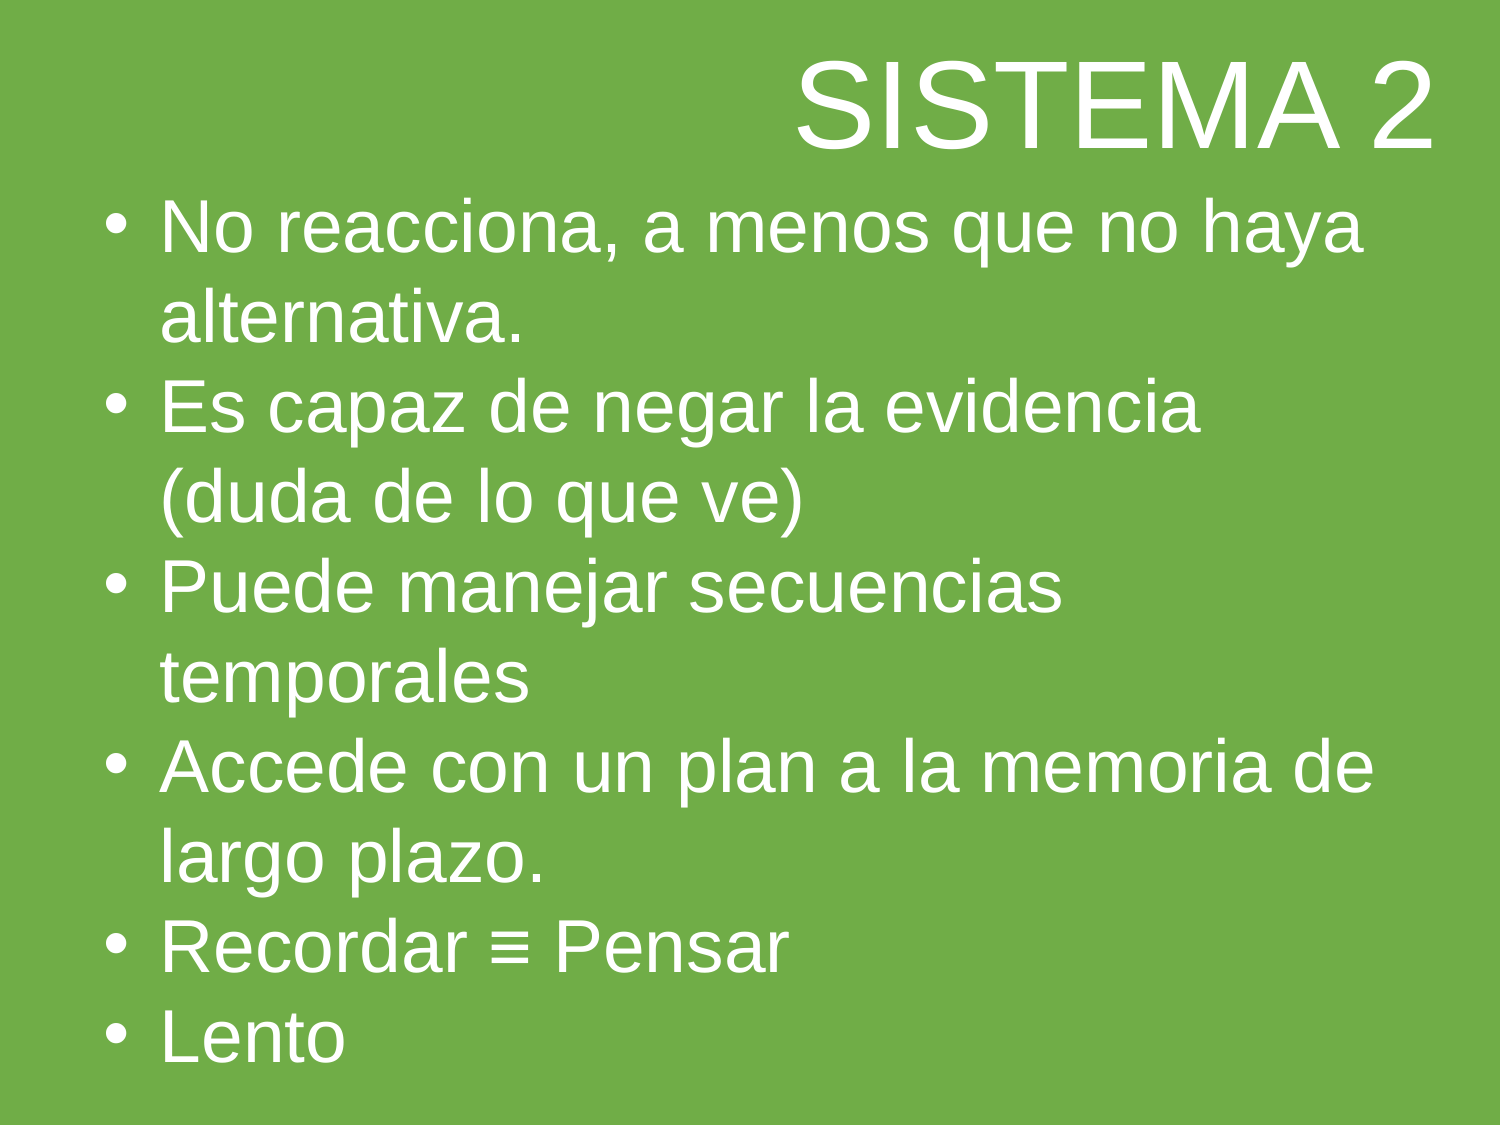

# ​SISTEMA 2
No reacciona, a menos que no haya alternativa.
Es capaz de negar la evidencia (duda de lo que ve)
Puede manejar secuencias temporales
Accede con un plan a la memoria de largo plazo.
Recordar ≡ Pensar
Lento